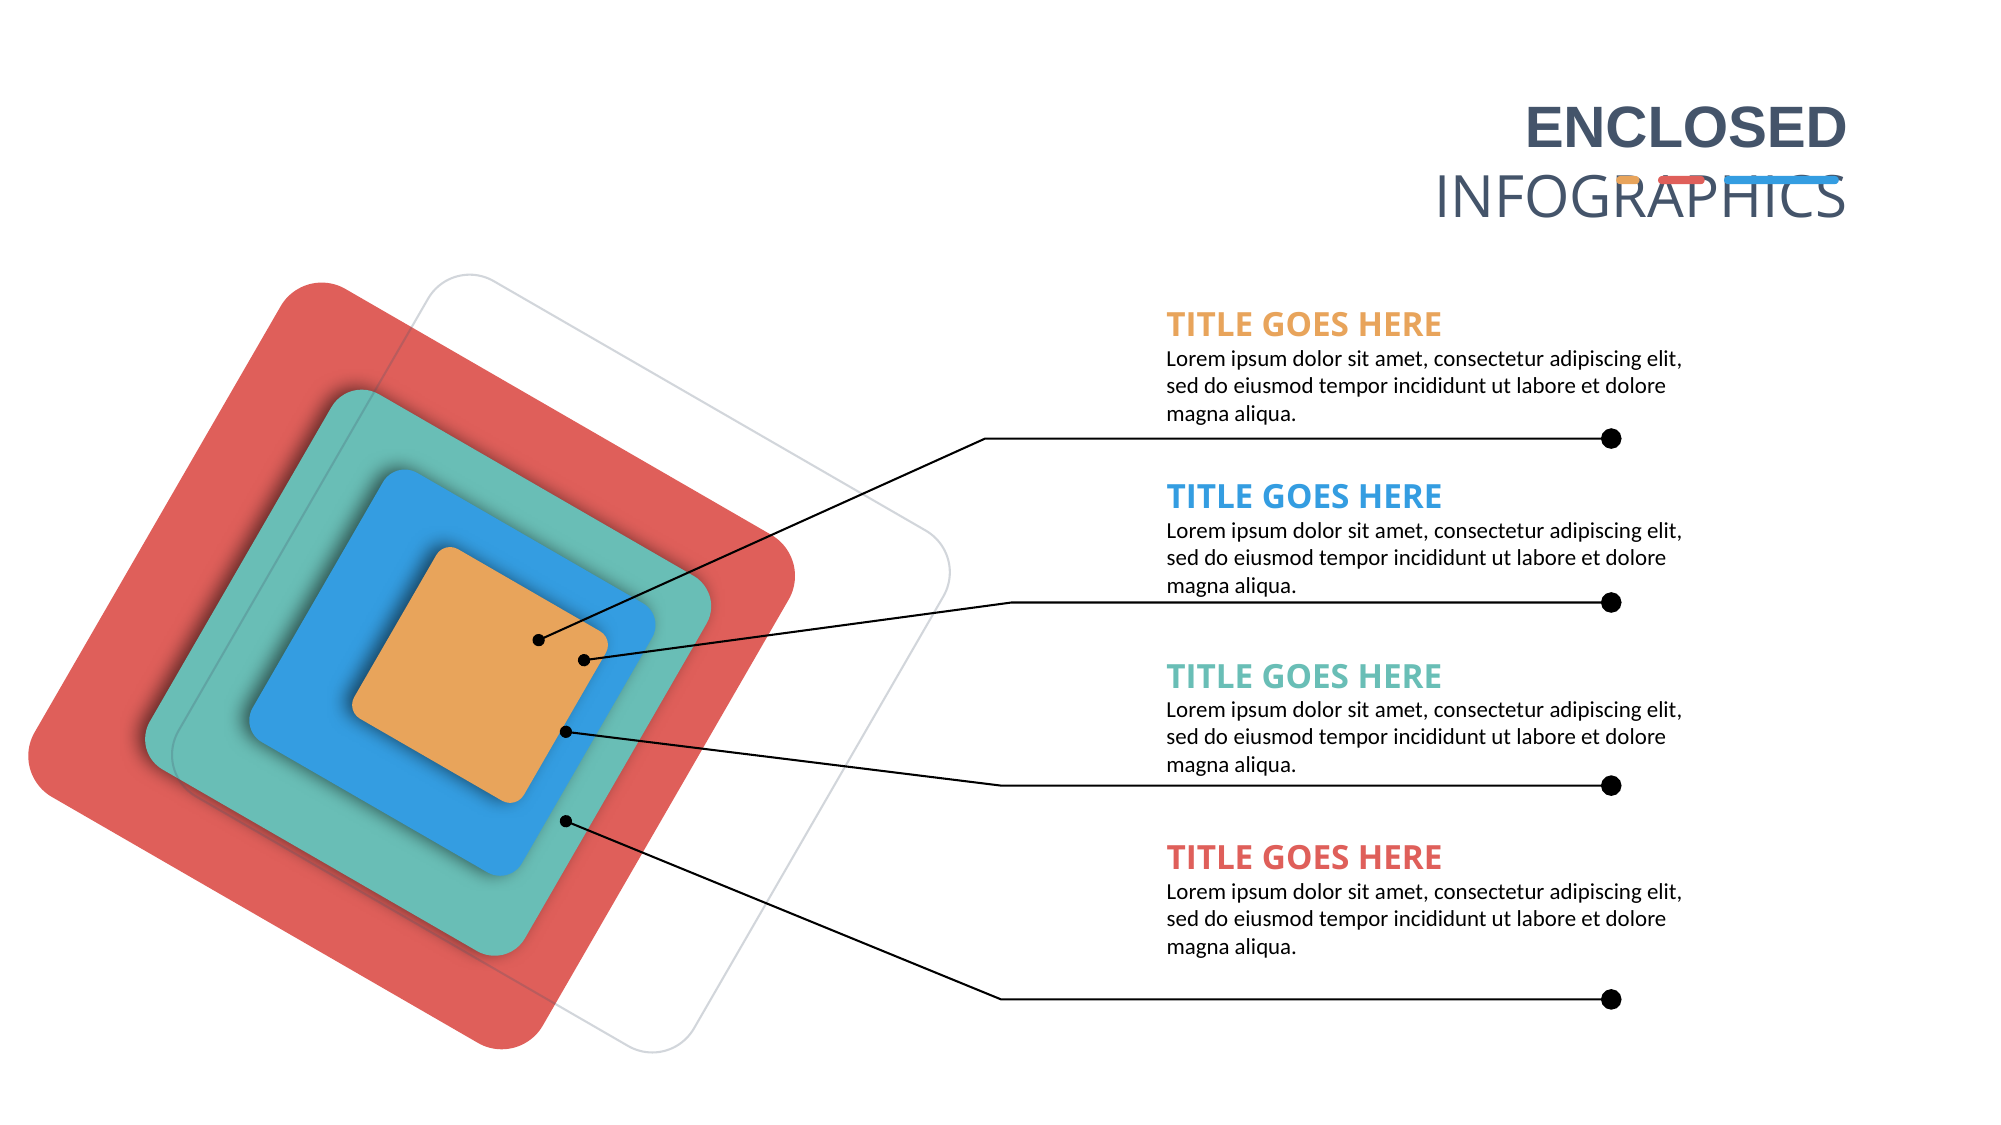

ENCLOSED INFOGRAPHICS

TITLE GOES HERE
Lorem ipsum dolor sit amet, consectetur adipiscing elit, sed do eiusmod tempor incididunt ut labore et dolore magna aliqua.

TITLE GOES HERE
Lorem ipsum dolor sit amet, consectetur adipiscing elit, sed do eiusmod tempor incididunt ut labore et dolore magna aliqua.

TITLE GOES HERE
Lorem ipsum dolor sit amet, consectetur adipiscing elit, sed do eiusmod tempor incididunt ut labore et dolore magna aliqua.

TITLE GOES HERE
Lorem ipsum dolor sit amet, consectetur adipiscing elit, sed do eiusmod tempor incididunt ut labore et dolore magna aliqua.